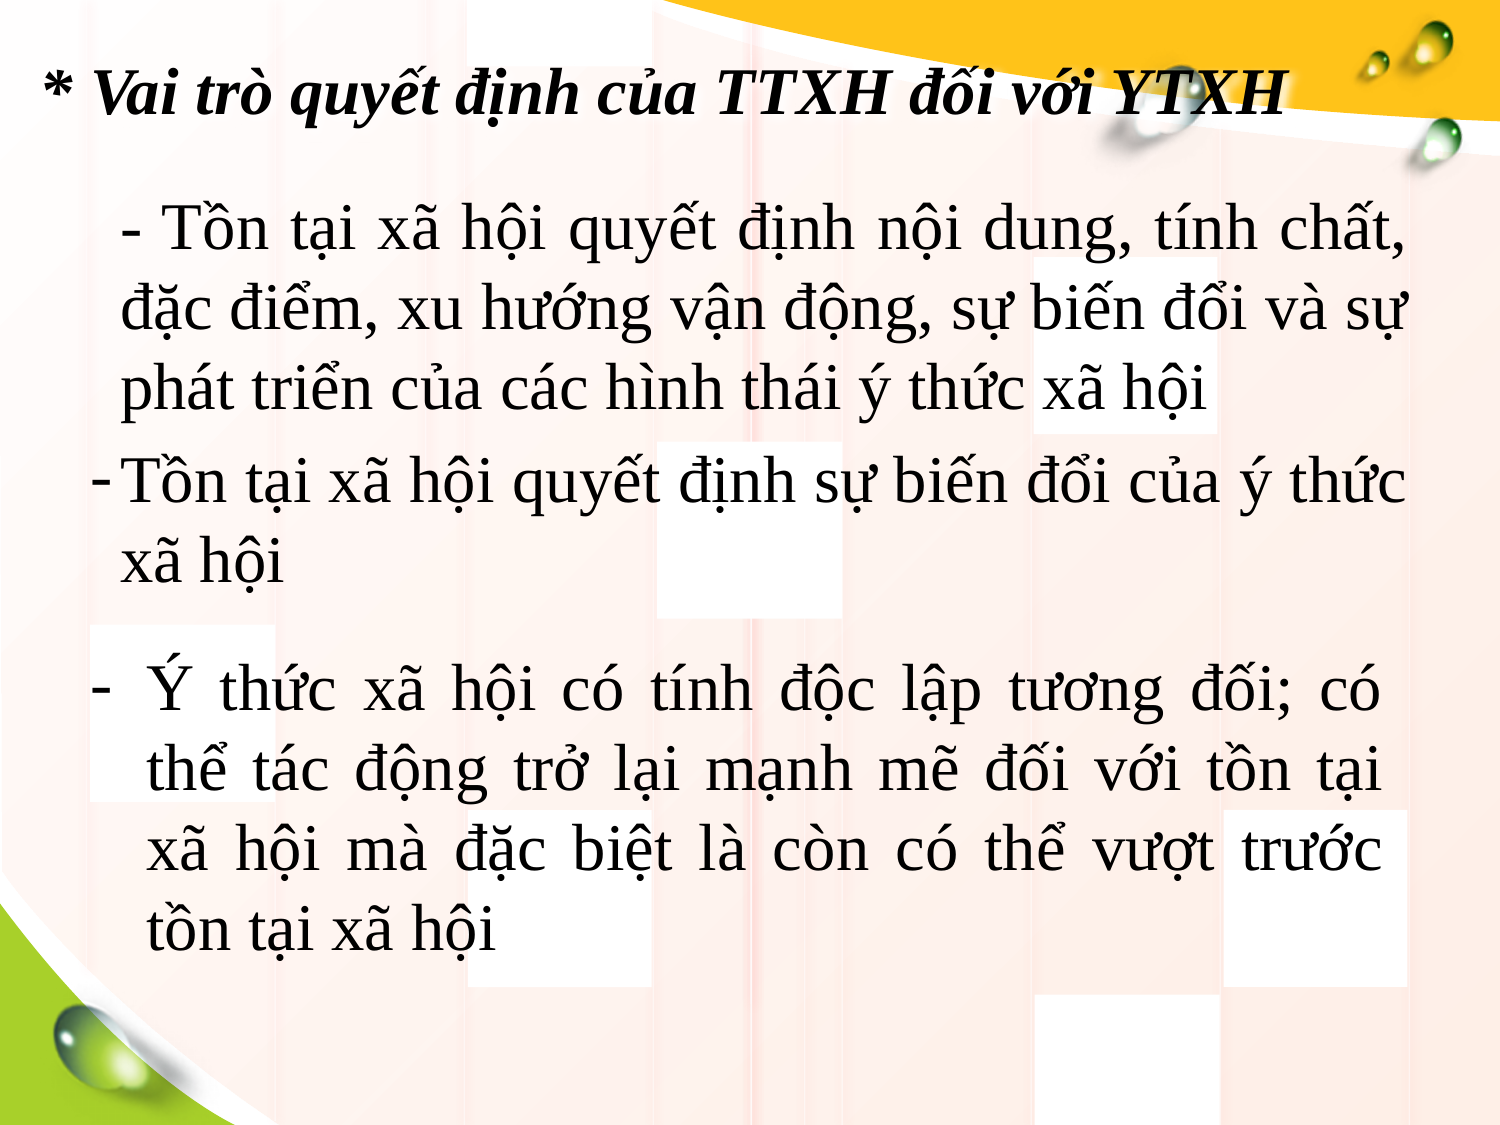

# * Vai trò quyết định của TTXH đối với YTXH
	- Tồn tại xã hội quyết định nội dung, tính chất, đặc điểm, xu hướng vận động, sự biến đổi và sự phát triển của các hình thái ý thức xã hội
Tồn tại xã hội quyết định sự biến đổi của ý thức xã hội
Ý thức xã hội có tính độc lập tương đối; có thể tác động trở lại mạnh mẽ đối với tồn tại xã hội mà đặc biệt là còn có thể vượt trước tồn tại xã hội